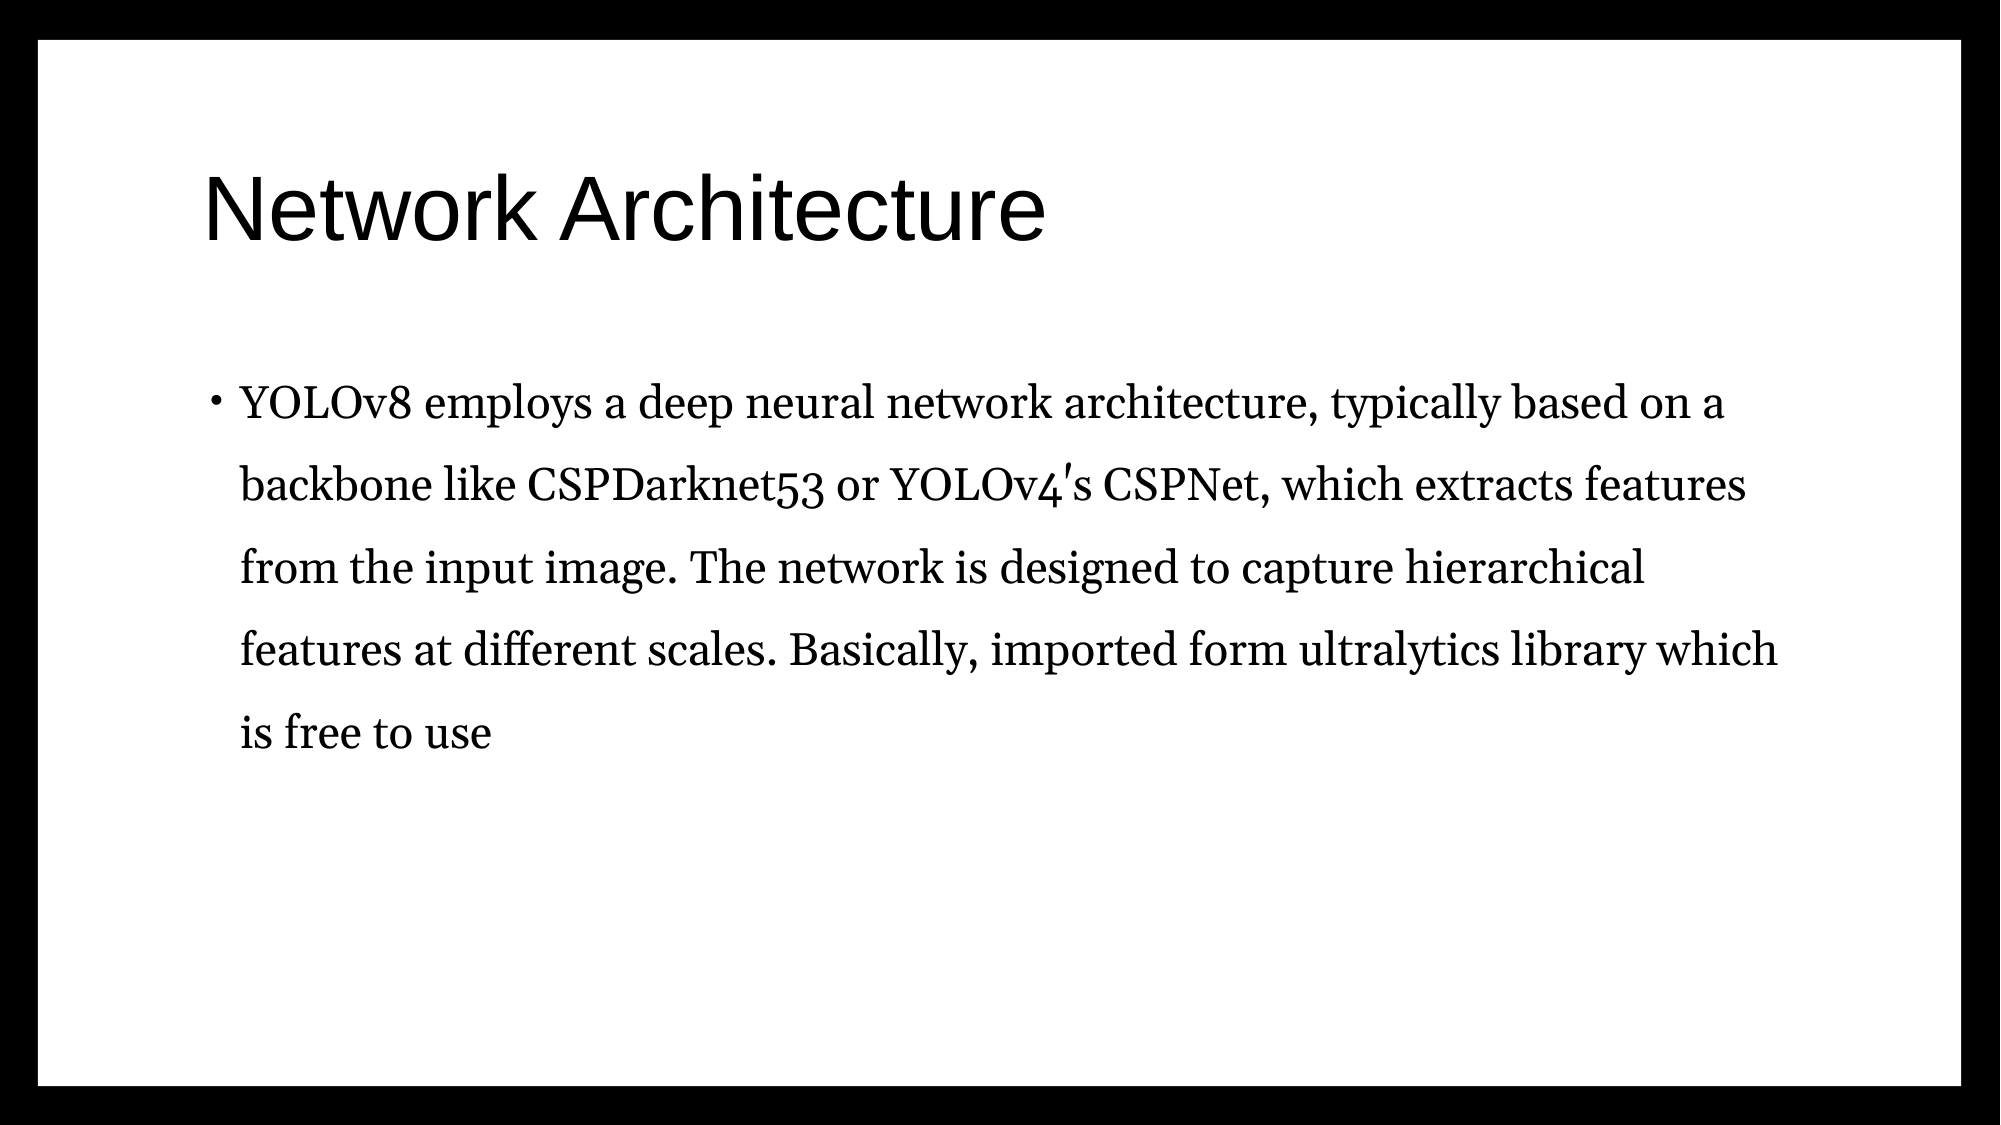

# Network Architecture
YOLOv8 employs a deep neural network architecture, typically based on a backbone like CSPDarknet53 or YOLOv4's CSPNet, which extracts features from the input image. The network is designed to capture hierarchical features at different scales. Basically, imported form ultralytics library which is free to use